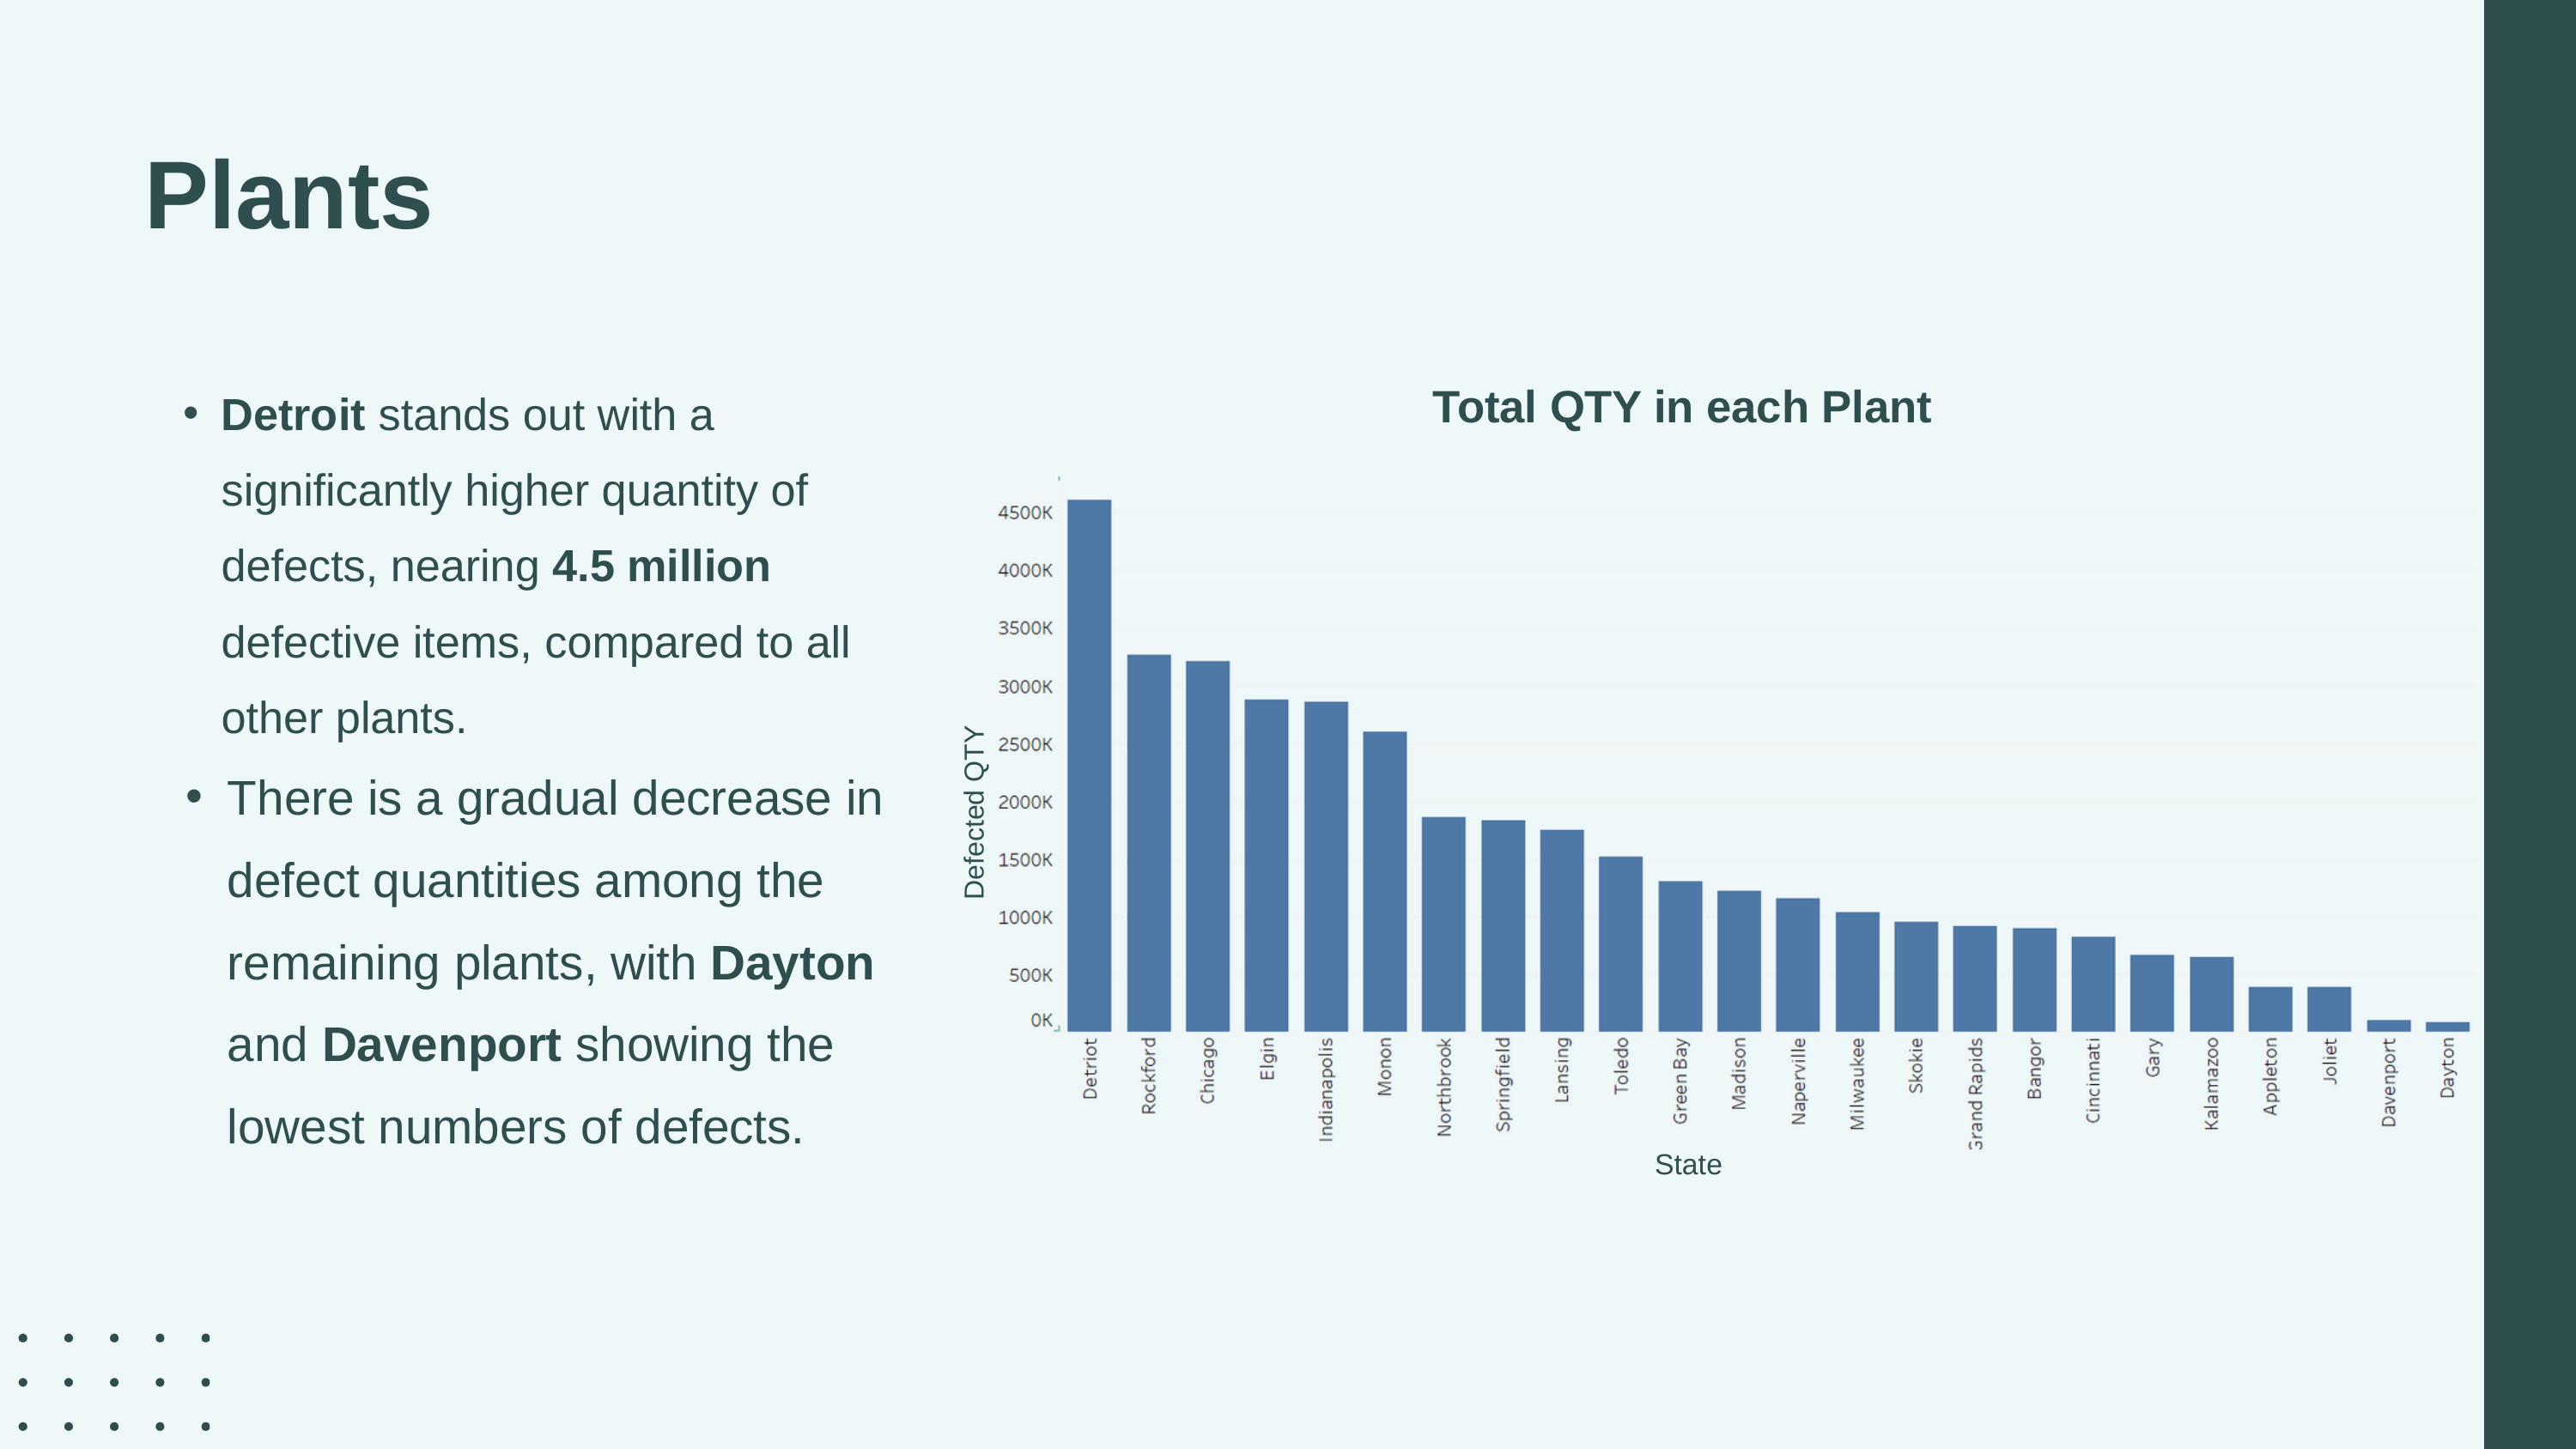

Plants
Detroit stands out with a significantly higher quantity of defects, nearing 4.5 million defective items, compared to all other plants.
There is a gradual decrease in defect quantities among the remaining plants, with Dayton and Davenport showing the lowest numbers of defects.

Total QTY in each Plant

Defected QTY
State